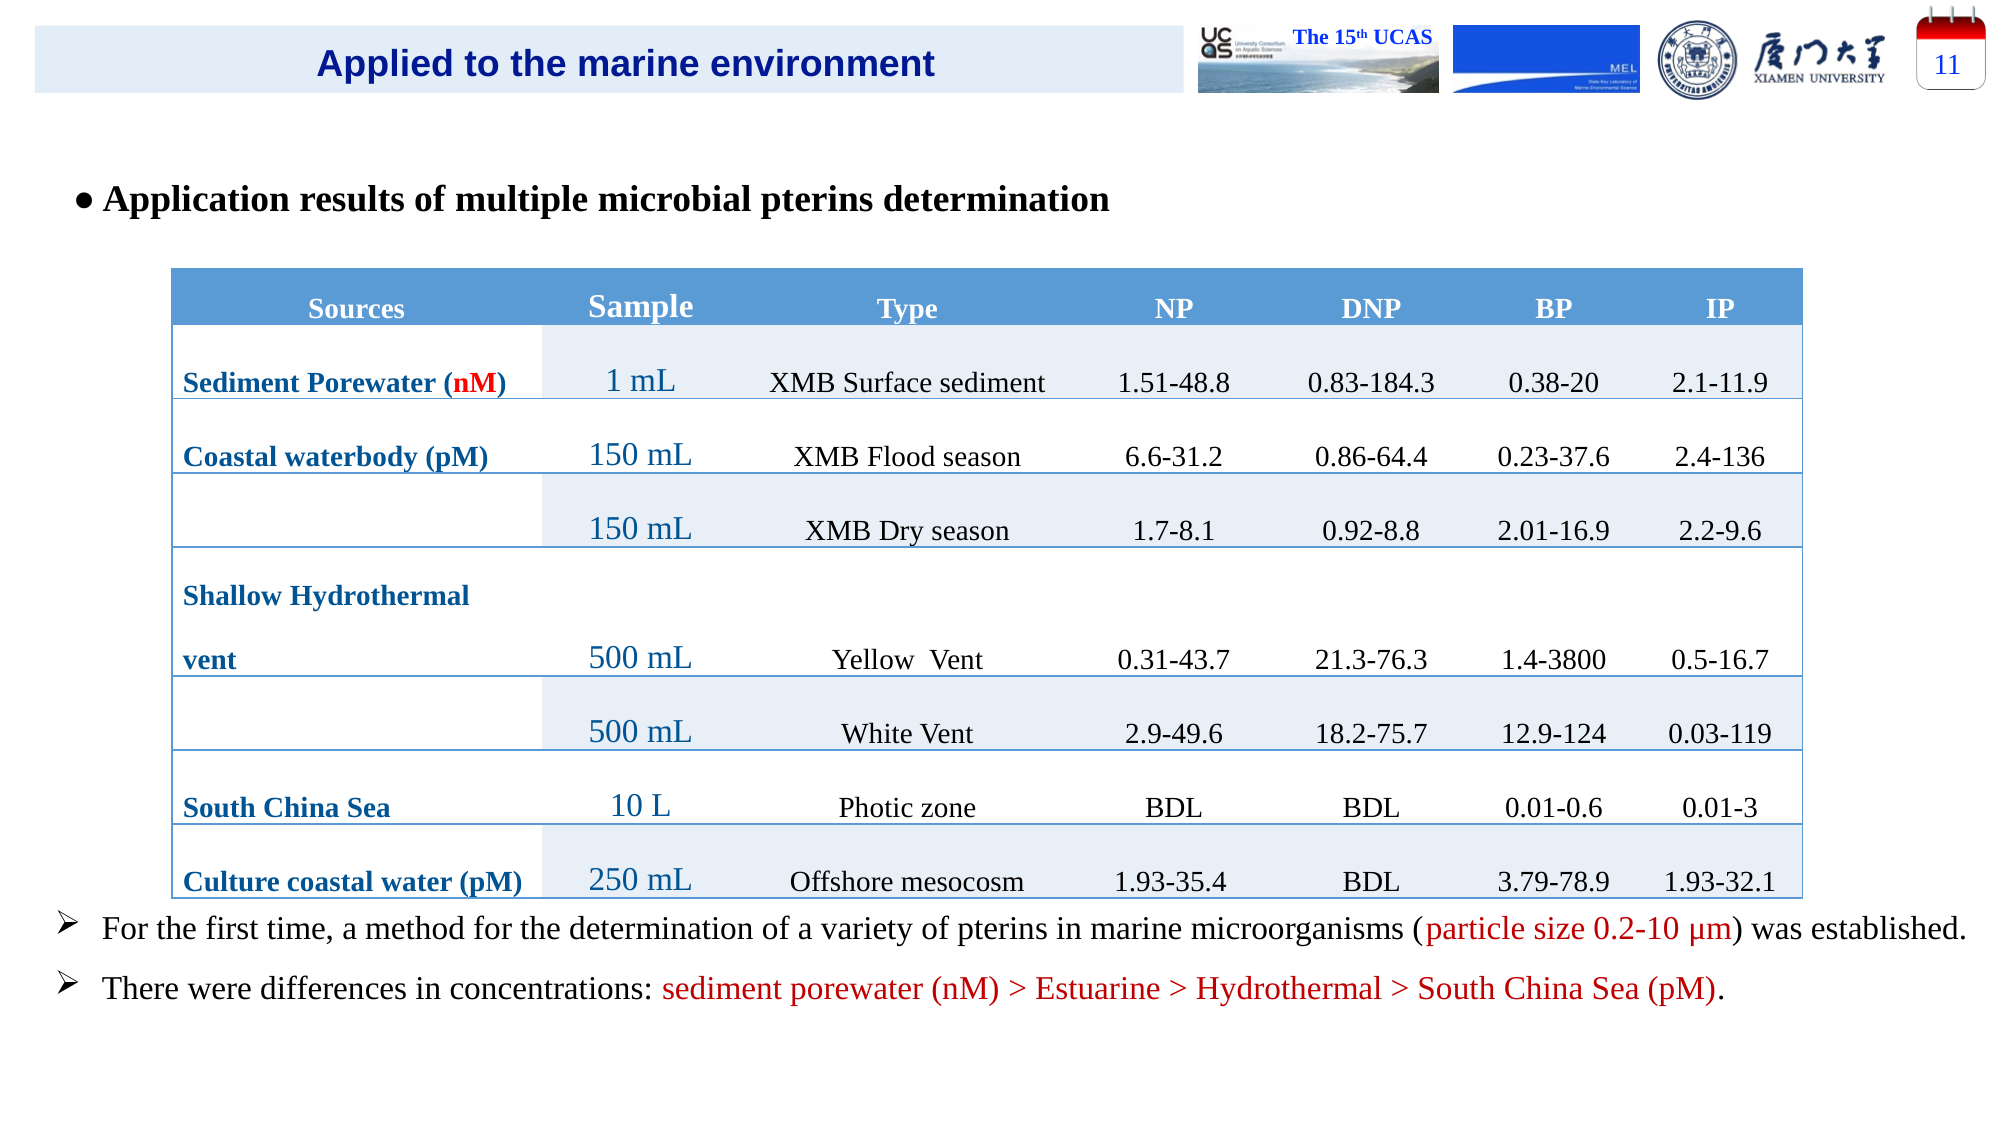

Applied to the marine environment
11
11
⦁ Application results of multiple microbial pterins determination
| Sources | Sample | Type | NP | DNP | BP | IP |
| --- | --- | --- | --- | --- | --- | --- |
| Sediment Porewater (nM) | 1 mL | XMB Surface sediment | 1.51-48.8 | 0.83-184.3 | 0.38-20 | 2.1-11.9 |
| Coastal waterbody (pM) | 150 mL | XMB Flood season | 6.6-31.2 | 0.86-64.4 | 0.23-37.6 | 2.4-136 |
|  | 150 mL | XMB Dry season | 1.7-8.1 | 0.92-8.8 | 2.01-16.9 | 2.2-9.6 |
| Shallow Hydrothermal vent | 500 mL | Yellow Vent | 0.31-43.7 | 21.3-76.3 | 1.4-3800 | 0.5-16.7 |
|  | 500 mL | White Vent | 2.9-49.6 | 18.2-75.7 | 12.9-124 | 0.03-119 |
| South China Sea | 10 L | Photic zone | BDL | BDL | 0.01-0.6 | 0.01-3 |
| Culture coastal water (pM) | 250 mL | Offshore mesocosm | 1.93-35.4 | BDL | 3.79-78.9 | 1.93-32.1 |
For the first time, a method for the determination of a variety of pterins in marine microorganisms (particle size 0.2-10 μm) was established.
There were differences in concentrations: sediment porewater (nM) > Estuarine > Hydrothermal > South China Sea (pM).